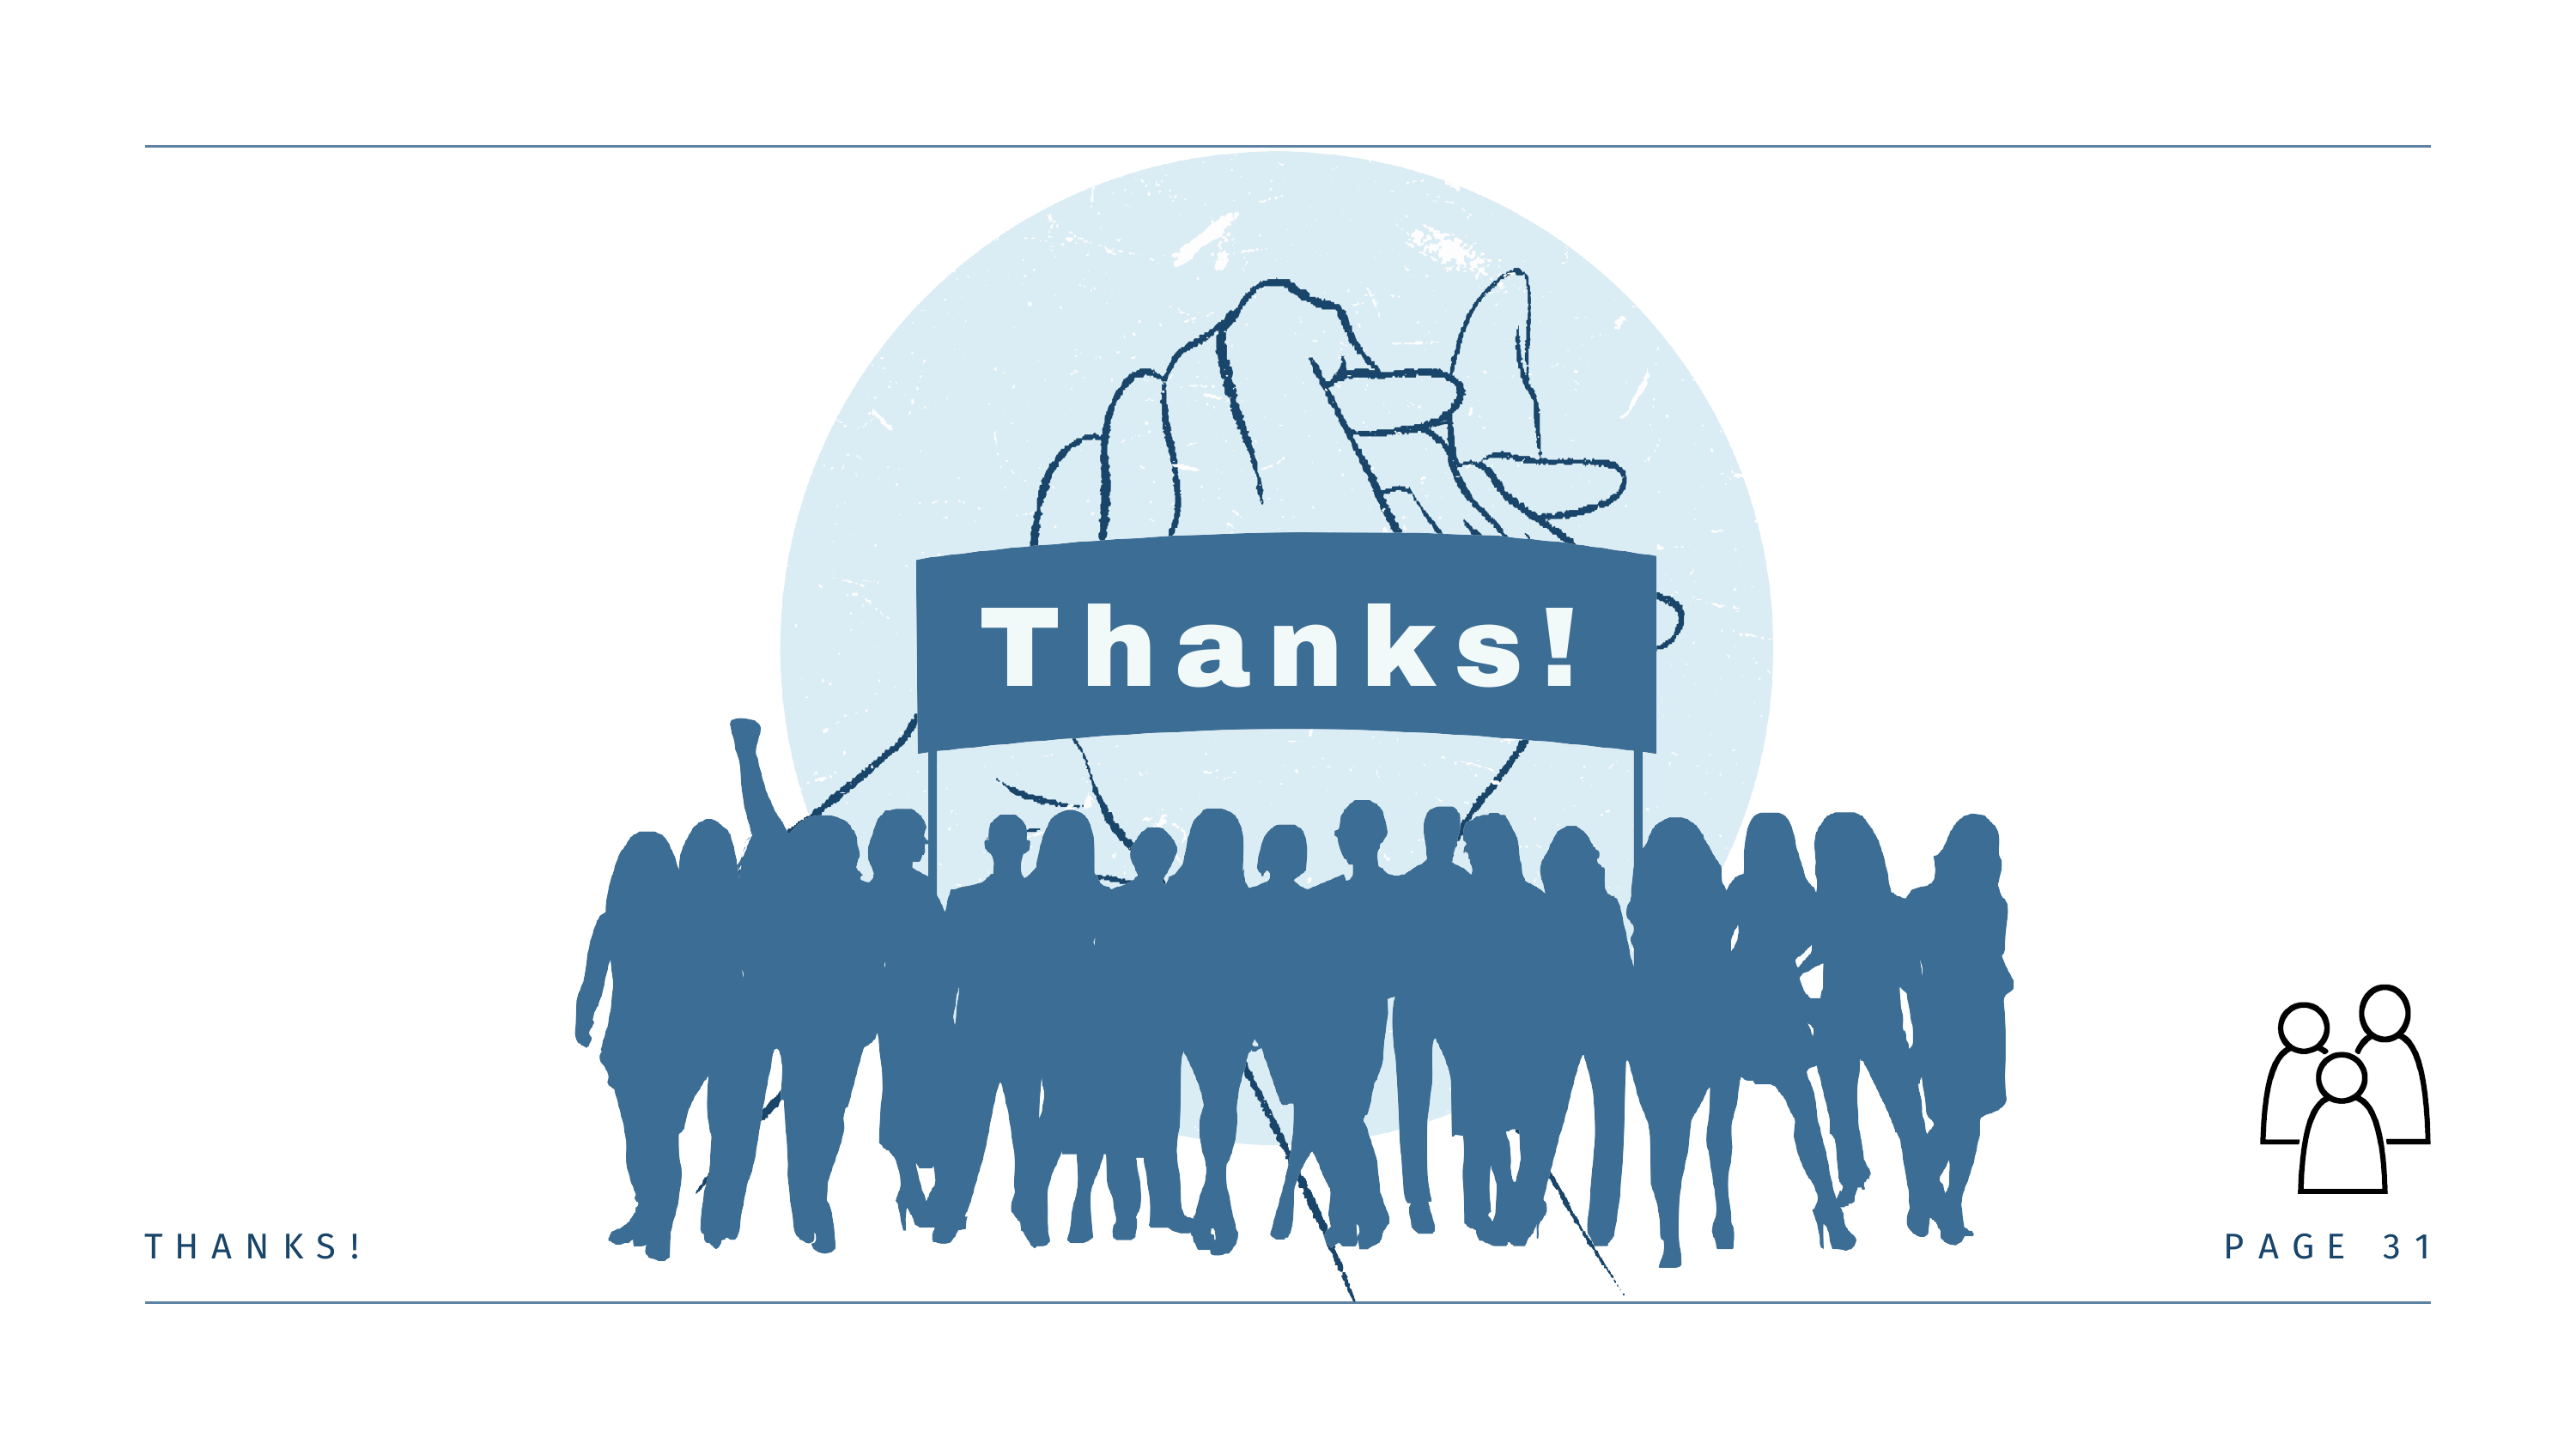

# Thanks!
T H A N K S !
P A G E	3 1